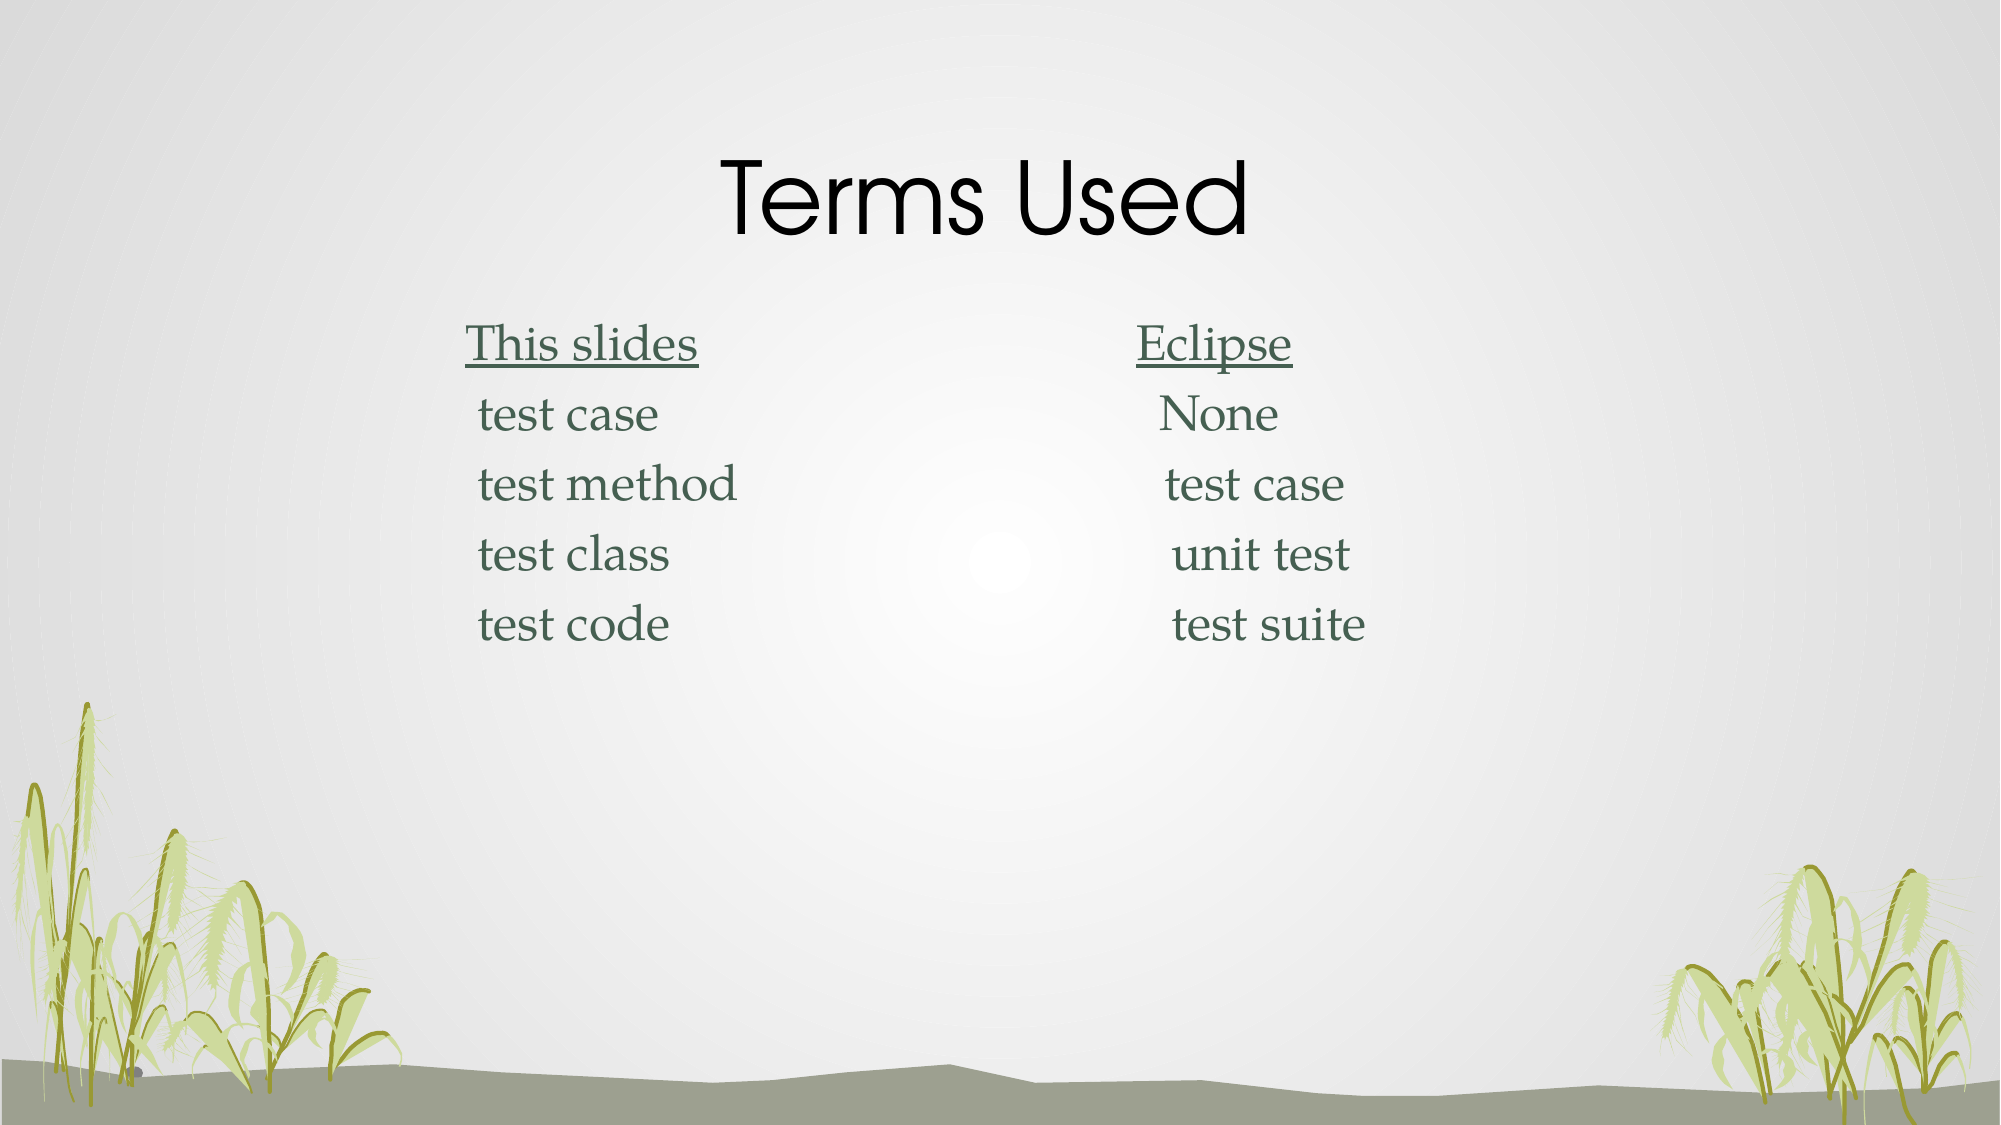

# Terms Used
                            This slides                                   Eclipse
                             test case                                        None
                             test method                                  test case
                             test class                                        unit test
                             test code                                        test suite